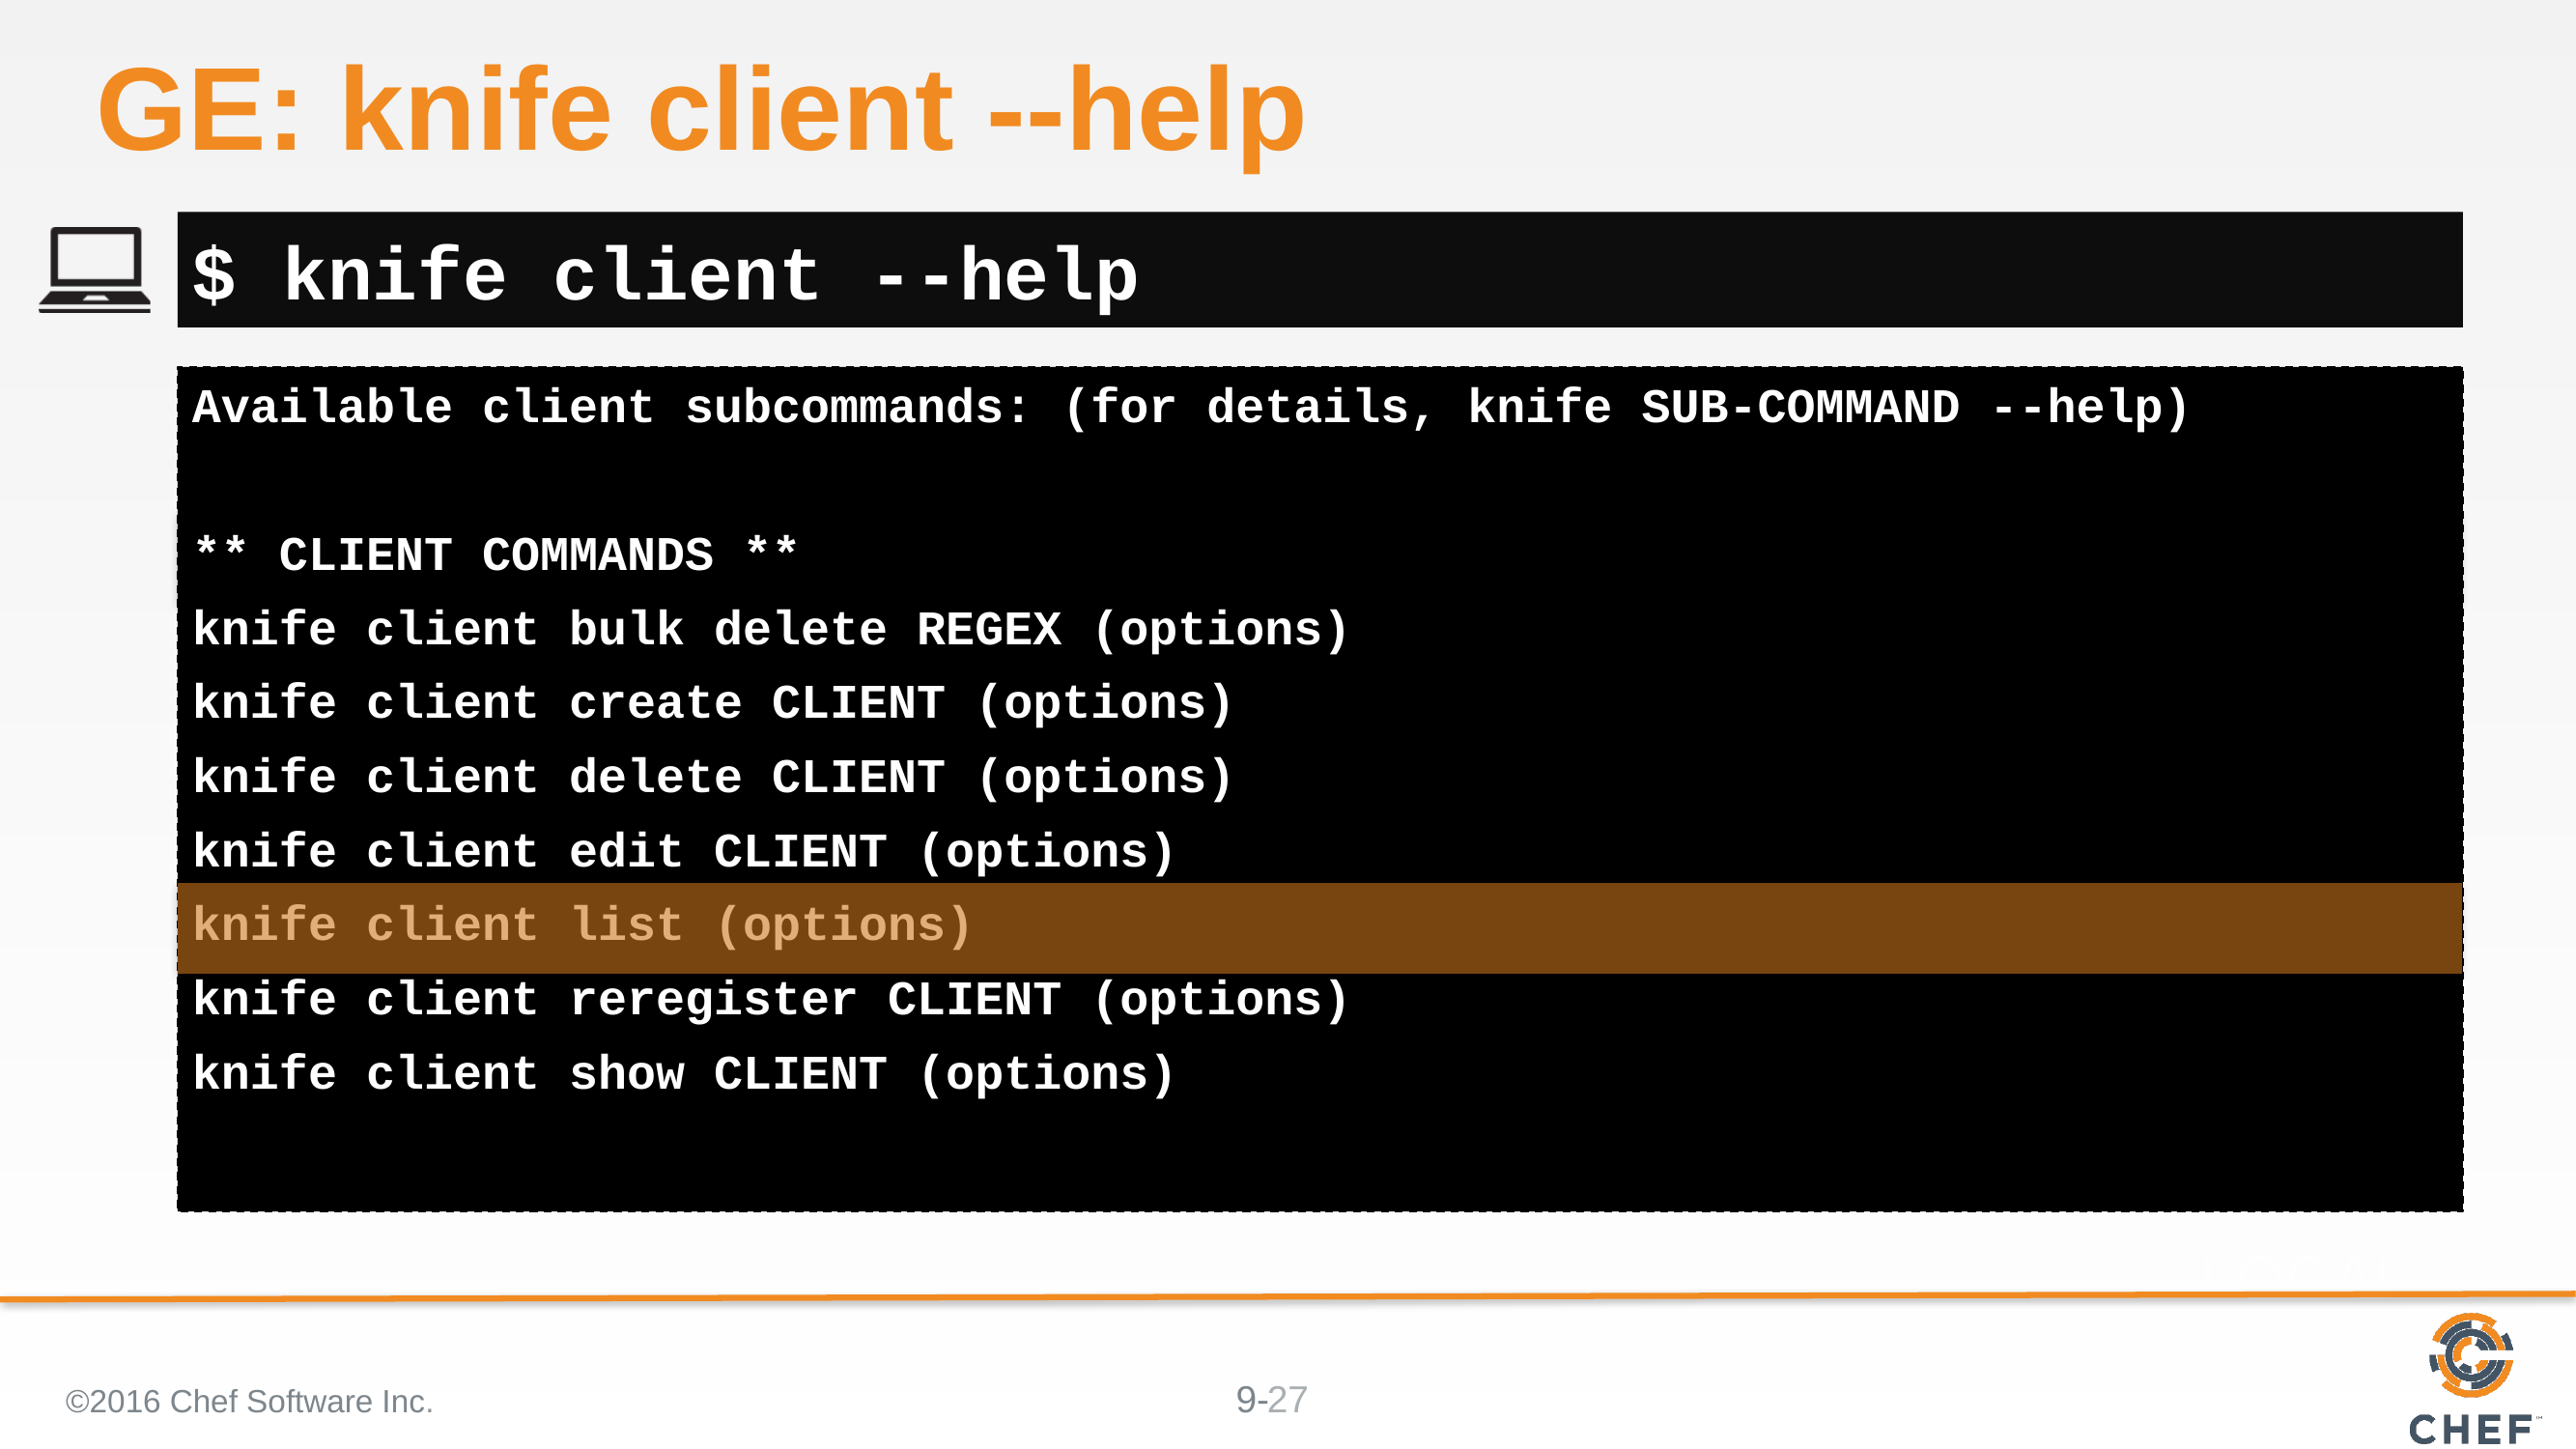

# GE: knife client --help
$ knife client --help
Available client subcommands: (for details, knife SUB-COMMAND --help)

** CLIENT COMMANDS **
knife client bulk delete REGEX (options)
knife client create CLIENT (options)
knife client delete CLIENT (options)
knife client edit CLIENT (options)
knife client list (options)
knife client reregister CLIENT (options)
knife client show CLIENT (options)

©2016 Chef Software Inc.
27